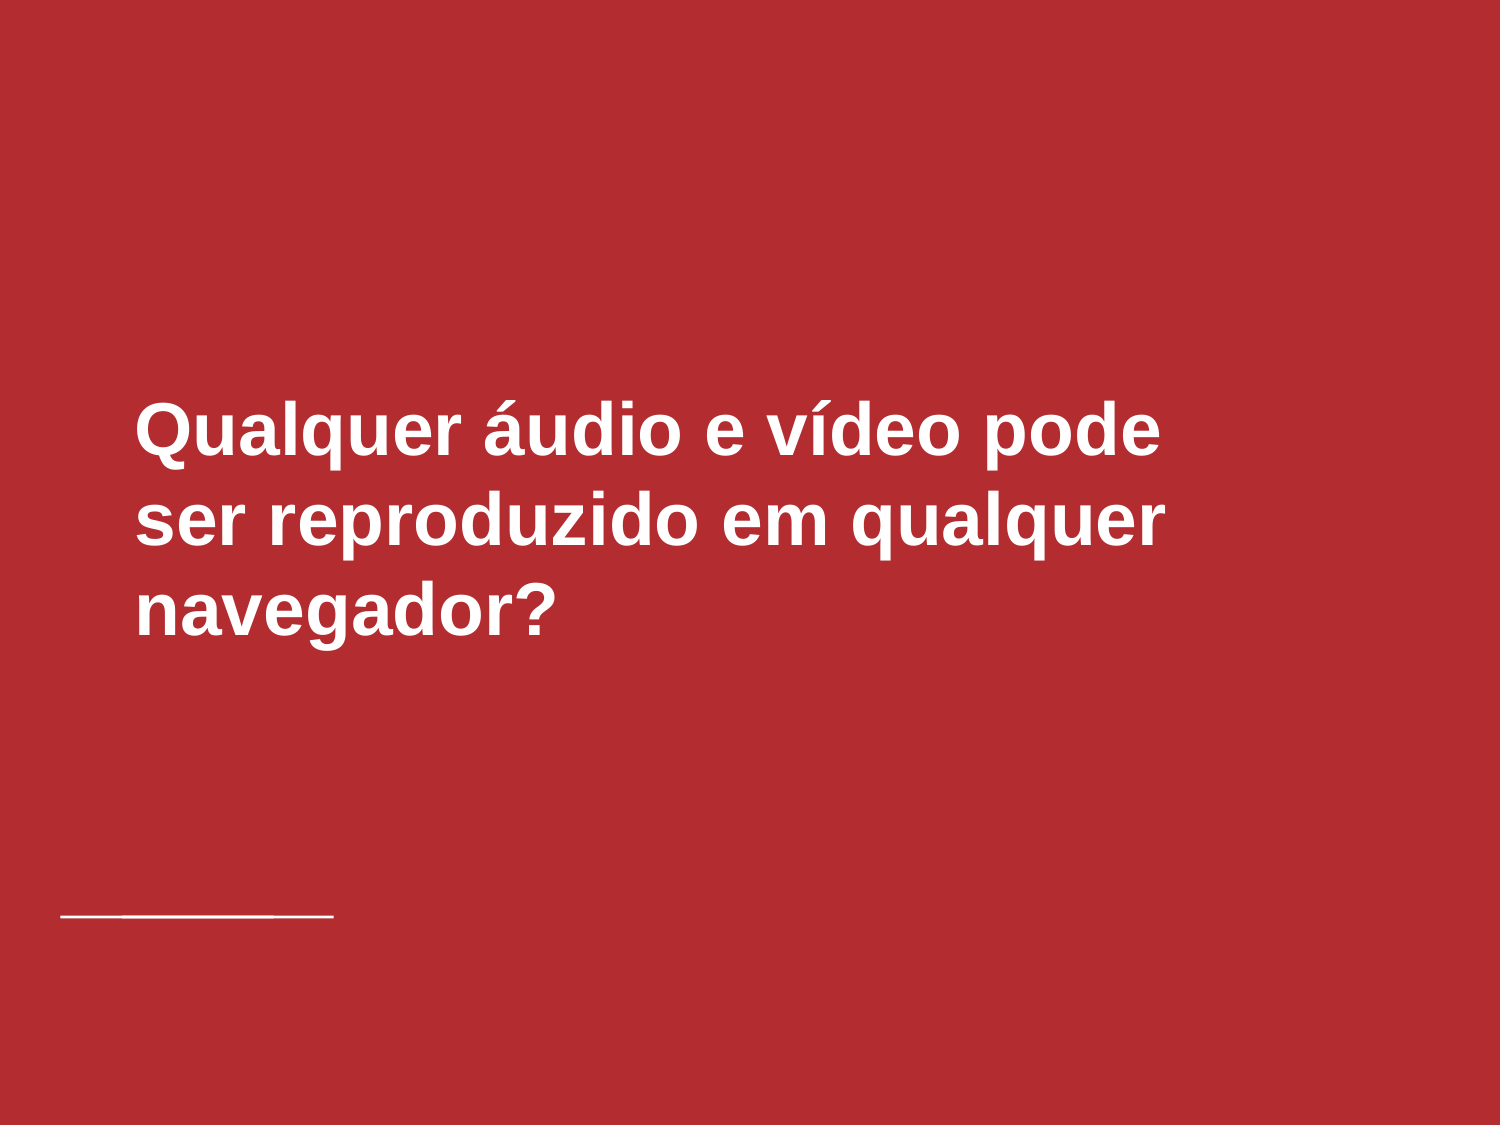

# Qualquer áudio e vídeo pode ser reproduzido em qualquer navegador?